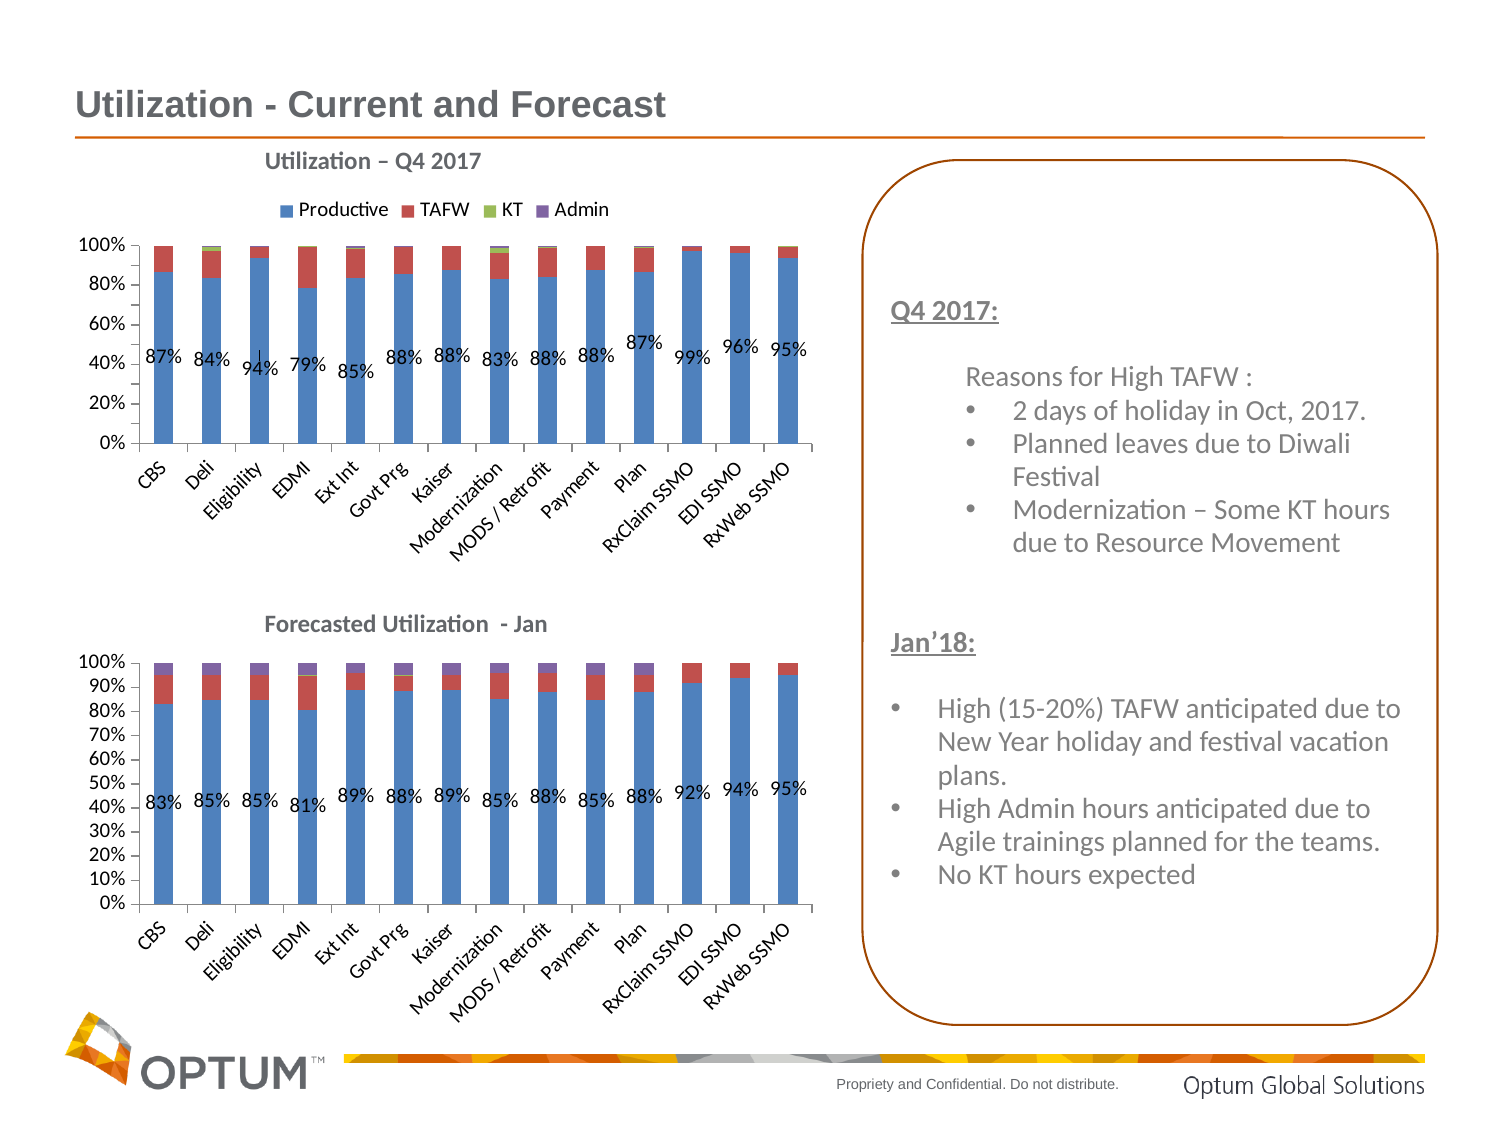

# Utilization - Current and Forecast
Utilization – Q4 2017
Q4 2017:

Reasons for High TAFW :
2 days of holiday in Oct, 2017.
Planned leaves due to Diwali Festival
Modernization – Some KT hours due to Resource Movement

Jan’18:

High (15-20%) TAFW anticipated due to New Year holiday and festival vacation plans.
High Admin hours anticipated due to Agile trainings planned for the teams.
No KT hours expected

### Chart

| Category | Productive | TAFW | KT | Admin |
|---|---|---|---|---|
| CBS | 0.867 | 0.133 | 0.0 | 0.0 |
| Deli | 0.837 | 0.1347 | 0.0208 | 0.0075 |
| Eligibility | 0.9391 | 0.0511 | 0.0 | 0.0098 |
| EDMI | 0.7894444444444445 | 0.20972222222222225 | 0.004166666666666667 | 0.0 |
| Ext Int | 0.846 | 0.149 | 0.006 | 0.011 |
| Govt Prg | 0.876 | 0.141 | 0.004 | 0.001 |
| Kaiser | 0.884 | 0.124 | 0.0 | 0.0 |
| Modernization | 0.83 | 0.132 | 0.024 | 0.014 |
| MODS / Retrofit | 0.883 | 0.151 | 0.007936507936507936 | 0.005 |
| Payment | 0.8761904761904763 | 0.12380952380952381 | 0.0 | 0.0 |
| Plan | 0.8692586623690576 | 0.11861402095084614 | 0.0091324200913242 | 0.00504969110932044 |
| RxClaim SSMO | 0.99 | 0.03 | 0.0 | 0.0003819709702062643 |
| EDI SSMO | 0.96 | 0.04 | 0.0 | 0.0 |
| RxWeb SSMO | 0.95 | 0.06 | 0.0027586206896551726 | 0.0 |
Forecasted Utilization  - Jan

### Chart

| Category | Productive | TAFW | KT | Admin |
|---|---|---|---|---|
| CBS | 0.83 | 0.11600000000000002 | 0.0 | 0.05 |
| Deli | 0.85 | 0.1 | 0.0 | 0.05 |
| Eligibility | 0.85 | 0.1 | 0.0 | 0.05 |
| EDMI | 0.8081818181818182 | 0.14 | 0.004545454545454546 | 0.05 |
| Ext Int | 0.89 | 0.07 | 0.0 | 0.04 |
| Govt Prg | 0.8817380831643005 | 0.06 | 0.003448275862068966 | 0.05 |
| Kaiser | 0.8896078431372548 | 0.06 | 0.0 | 0.05 |
| Modernization | 0.85 | 0.11 | 0.0 | 0.03854901960784314 |
| MODS / Retrofit | 0.8816123949579832 | 0.08 | 0.0 | 0.04 |
| Payment | 0.85 | 0.1 | 0.0 | 0.05 |
| Plan | 0.8797385620915035 | 0.07 | 0.0 | 0.05 |
| RxClaim SSMO | 0.92 | 0.08 | 0.0 | 0.0 |
| EDI SSMO | 0.9439628482972138 | 0.06 | 0.0 | 0.0 |
| RxWeb SSMO | 0.95 | 0.05 | 0.0 | 0.0 |